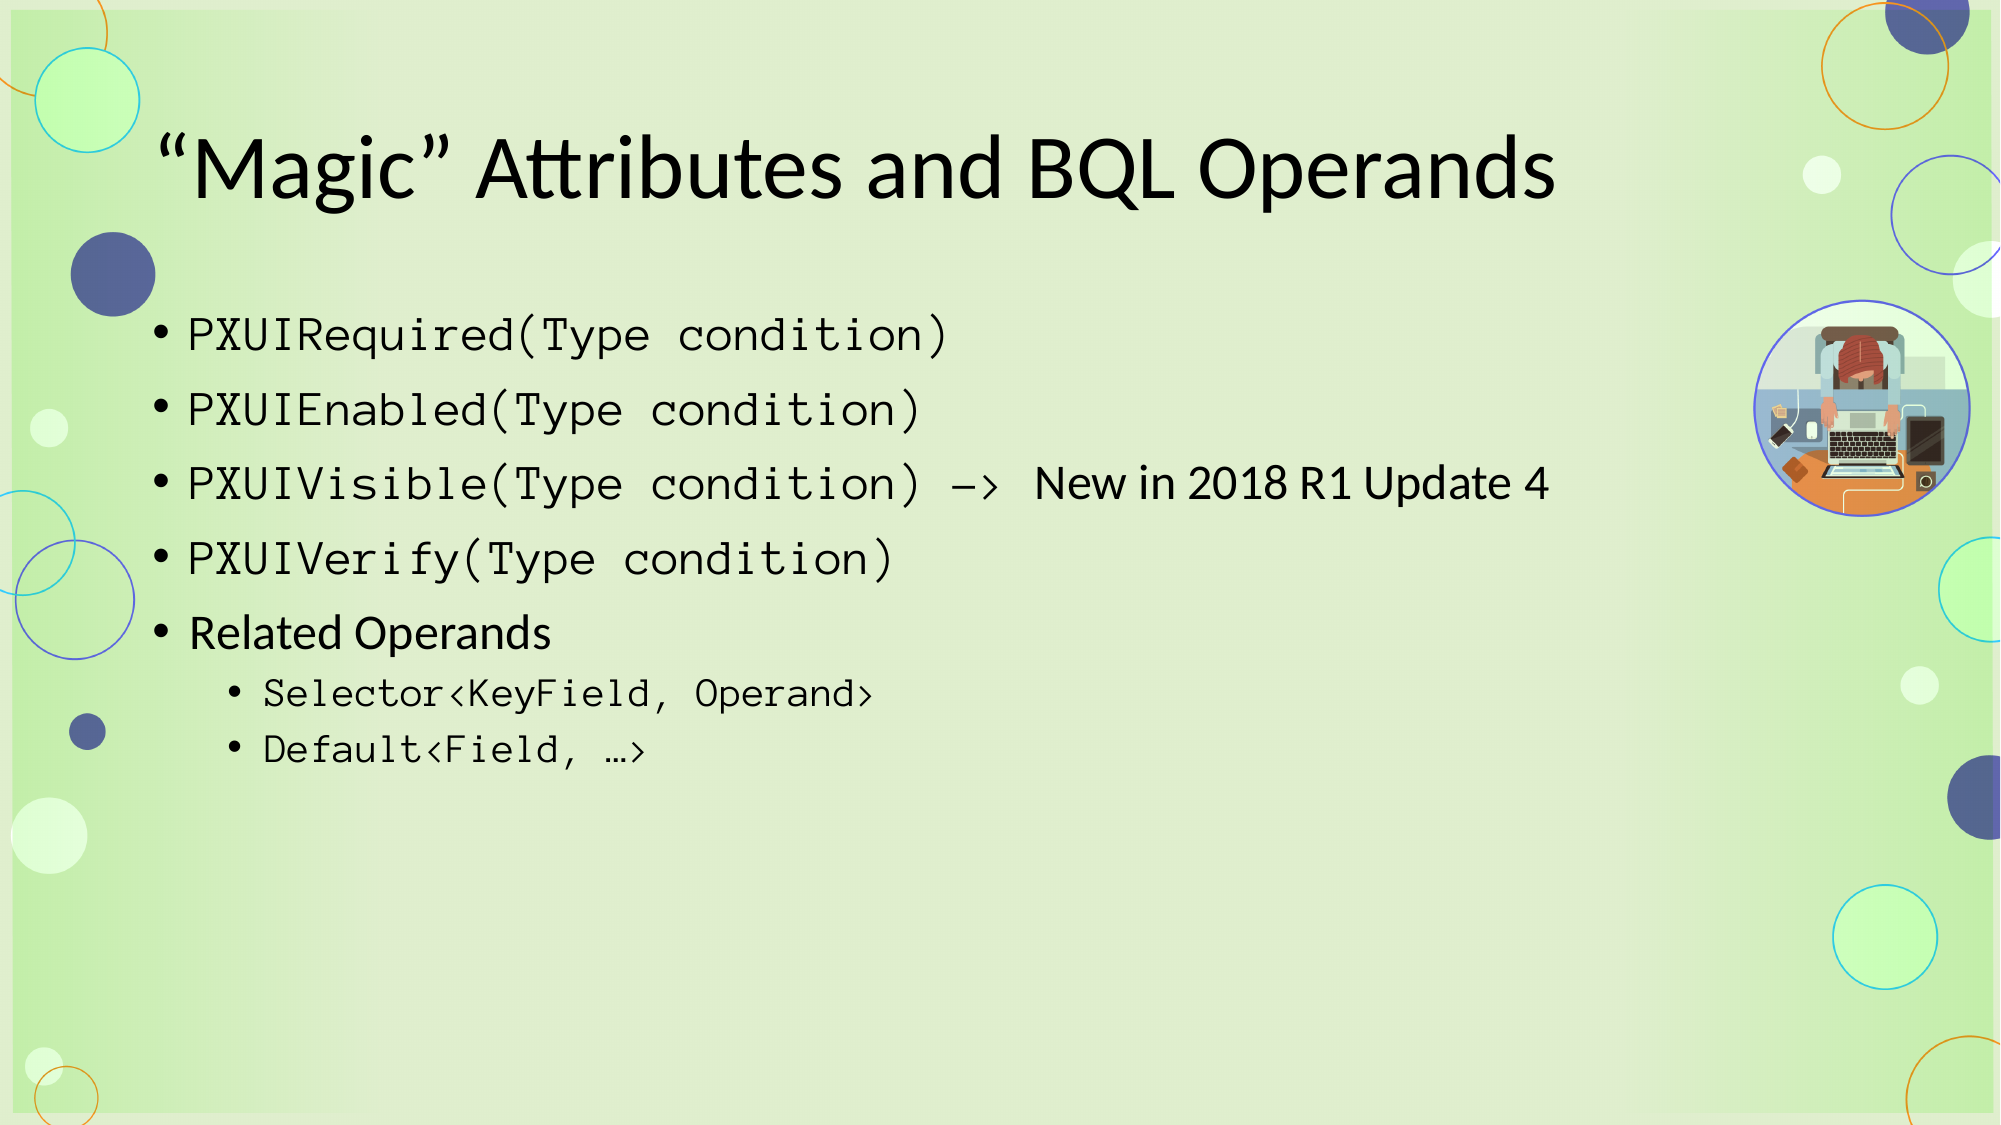

# “Magic” Attributes and BQL Operands
PXUIRequired(Type condition)
PXUIEnabled(Type condition)
PXUIVisible(Type condition) -> New in 2018 R1 Update 4
PXUIVerify(Type condition)
Related Operands
Selector<KeyField, Operand>
Default<Field, …>